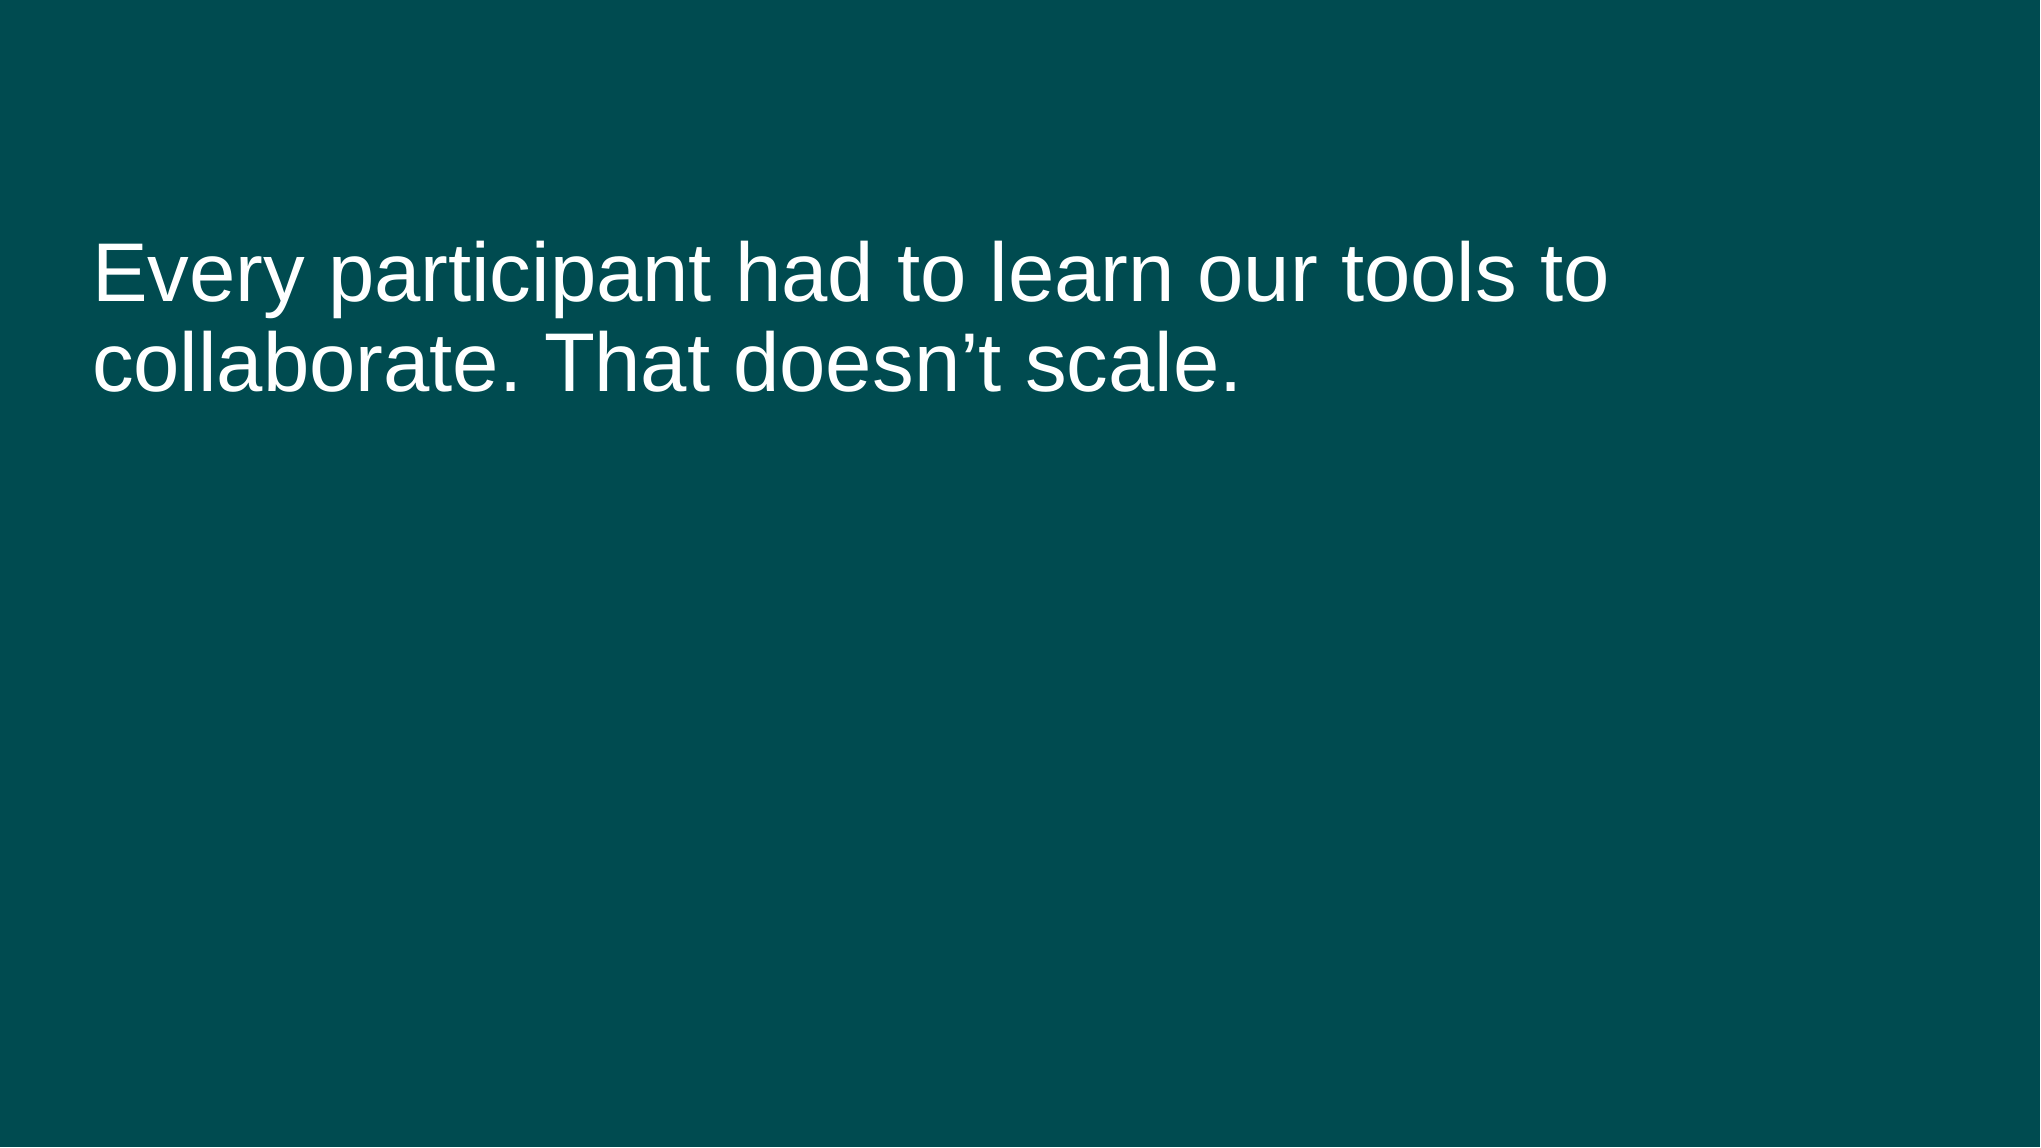

# Every participant had to learn our tools to collaborate. That doesn’t scale.